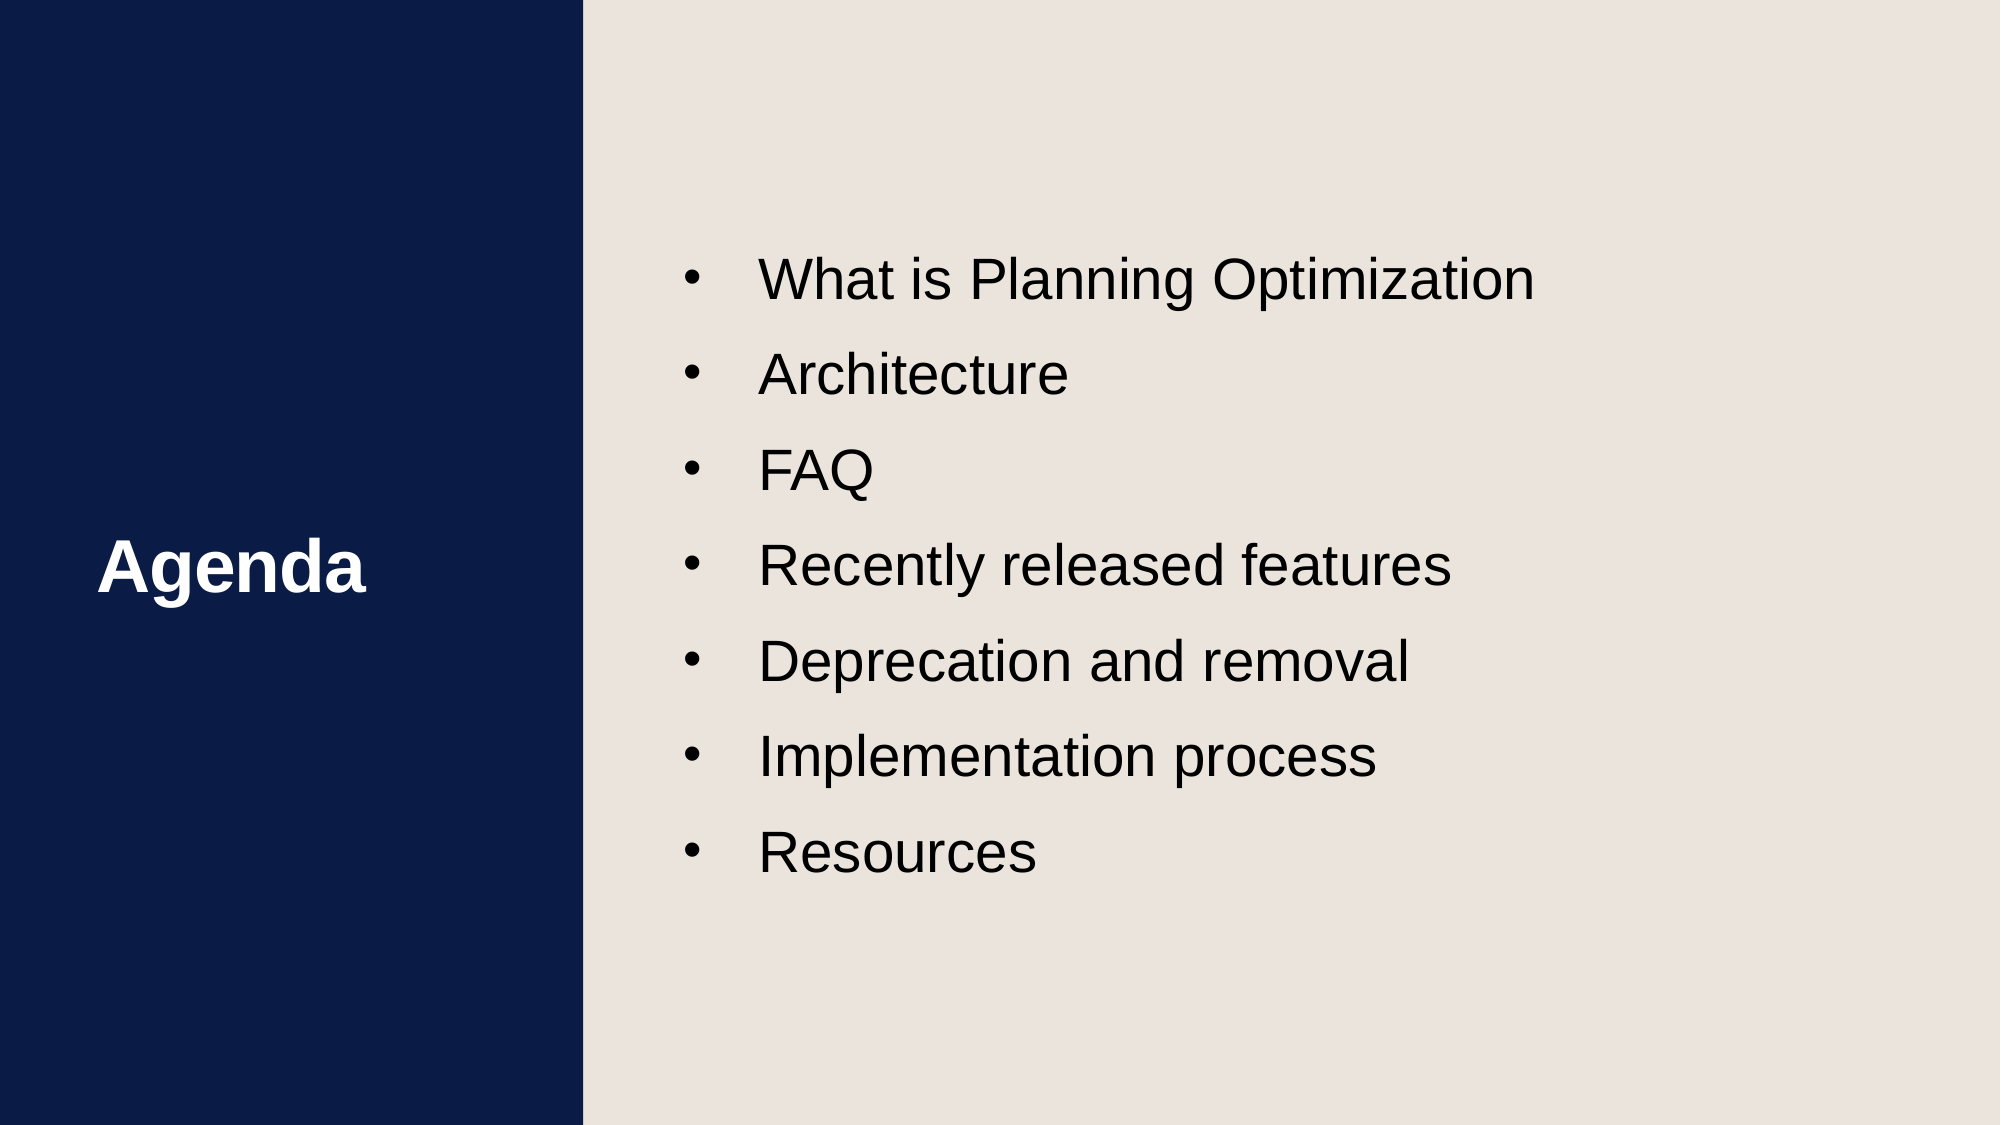

What is Planning Optimization
Architecture
FAQ
Recently released features
Deprecation and removal
Implementation process
Resources
# Agenda